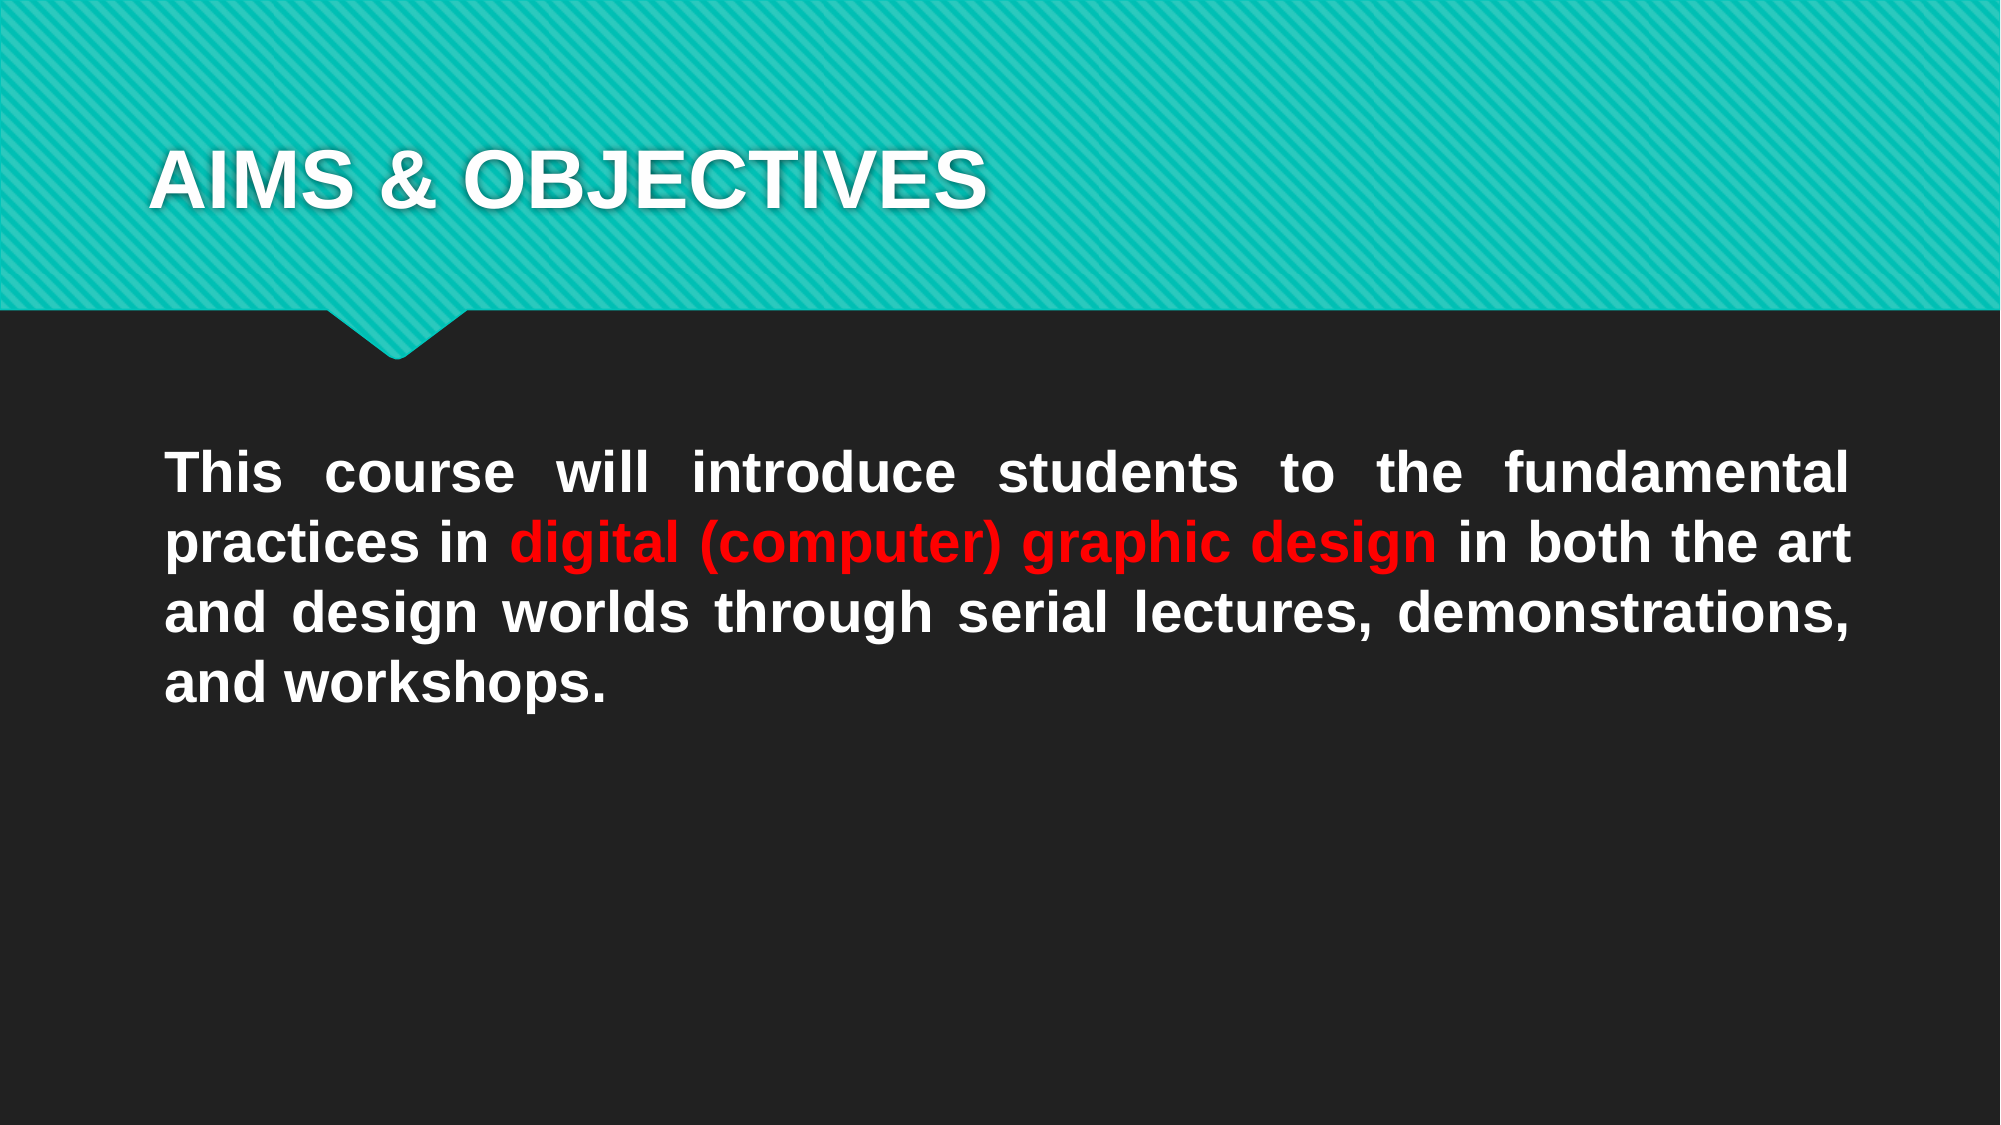

# AIMS & OBJECTIVES
This course will introduce students to the fundamental practices in digital (computer) graphic design in both the art and design worlds through serial lectures, demonstrations, and workshops.